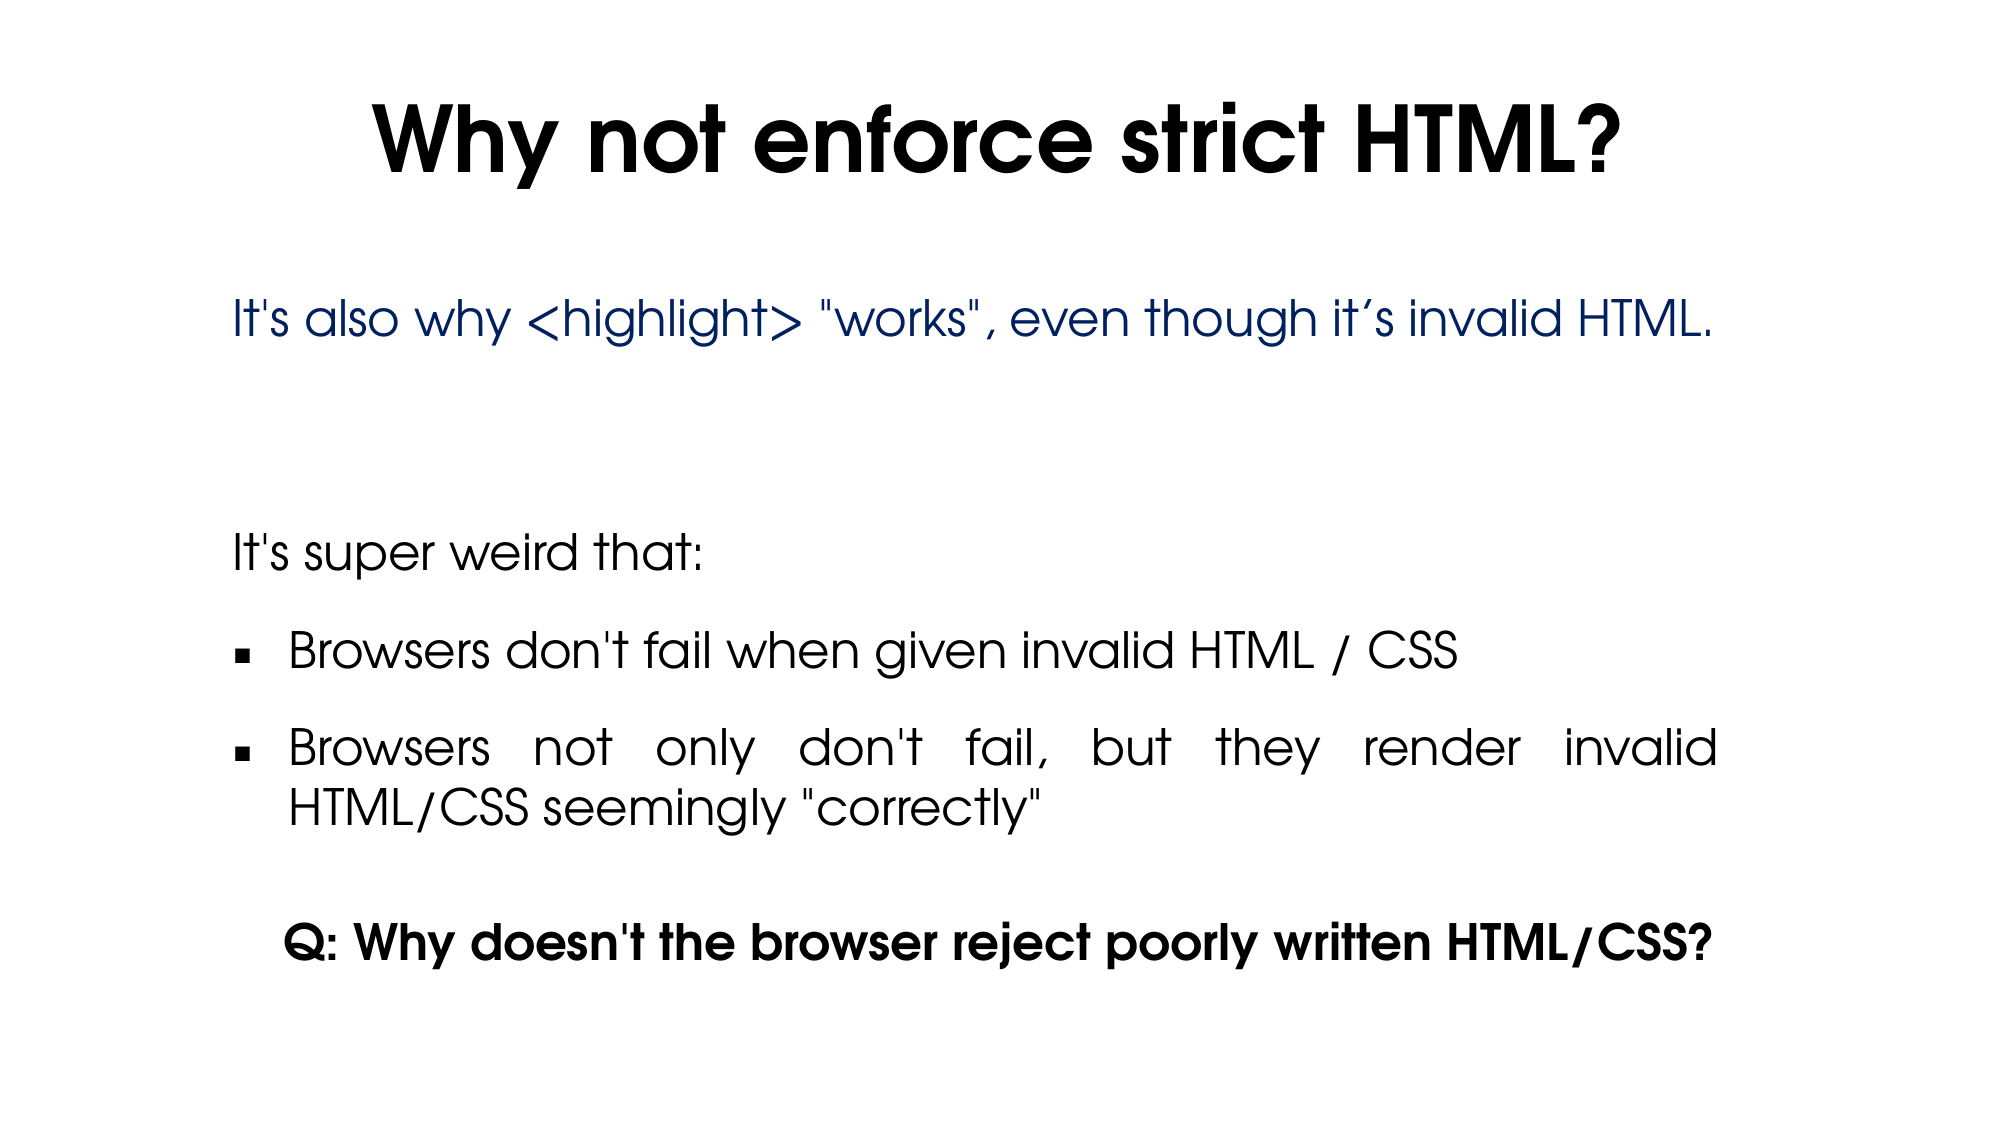

Why not enforce strict HTML?
It's also why <highlight> "works", even though it’s invalid HTML.
It's super weird that:
Browsers don't fail when given invalid HTML / CSS
Browsers not only don't fail, but they render invalid HTML/CSS seemingly "correctly"
Q: Why doesn't the browser reject poorly written HTML/CSS?